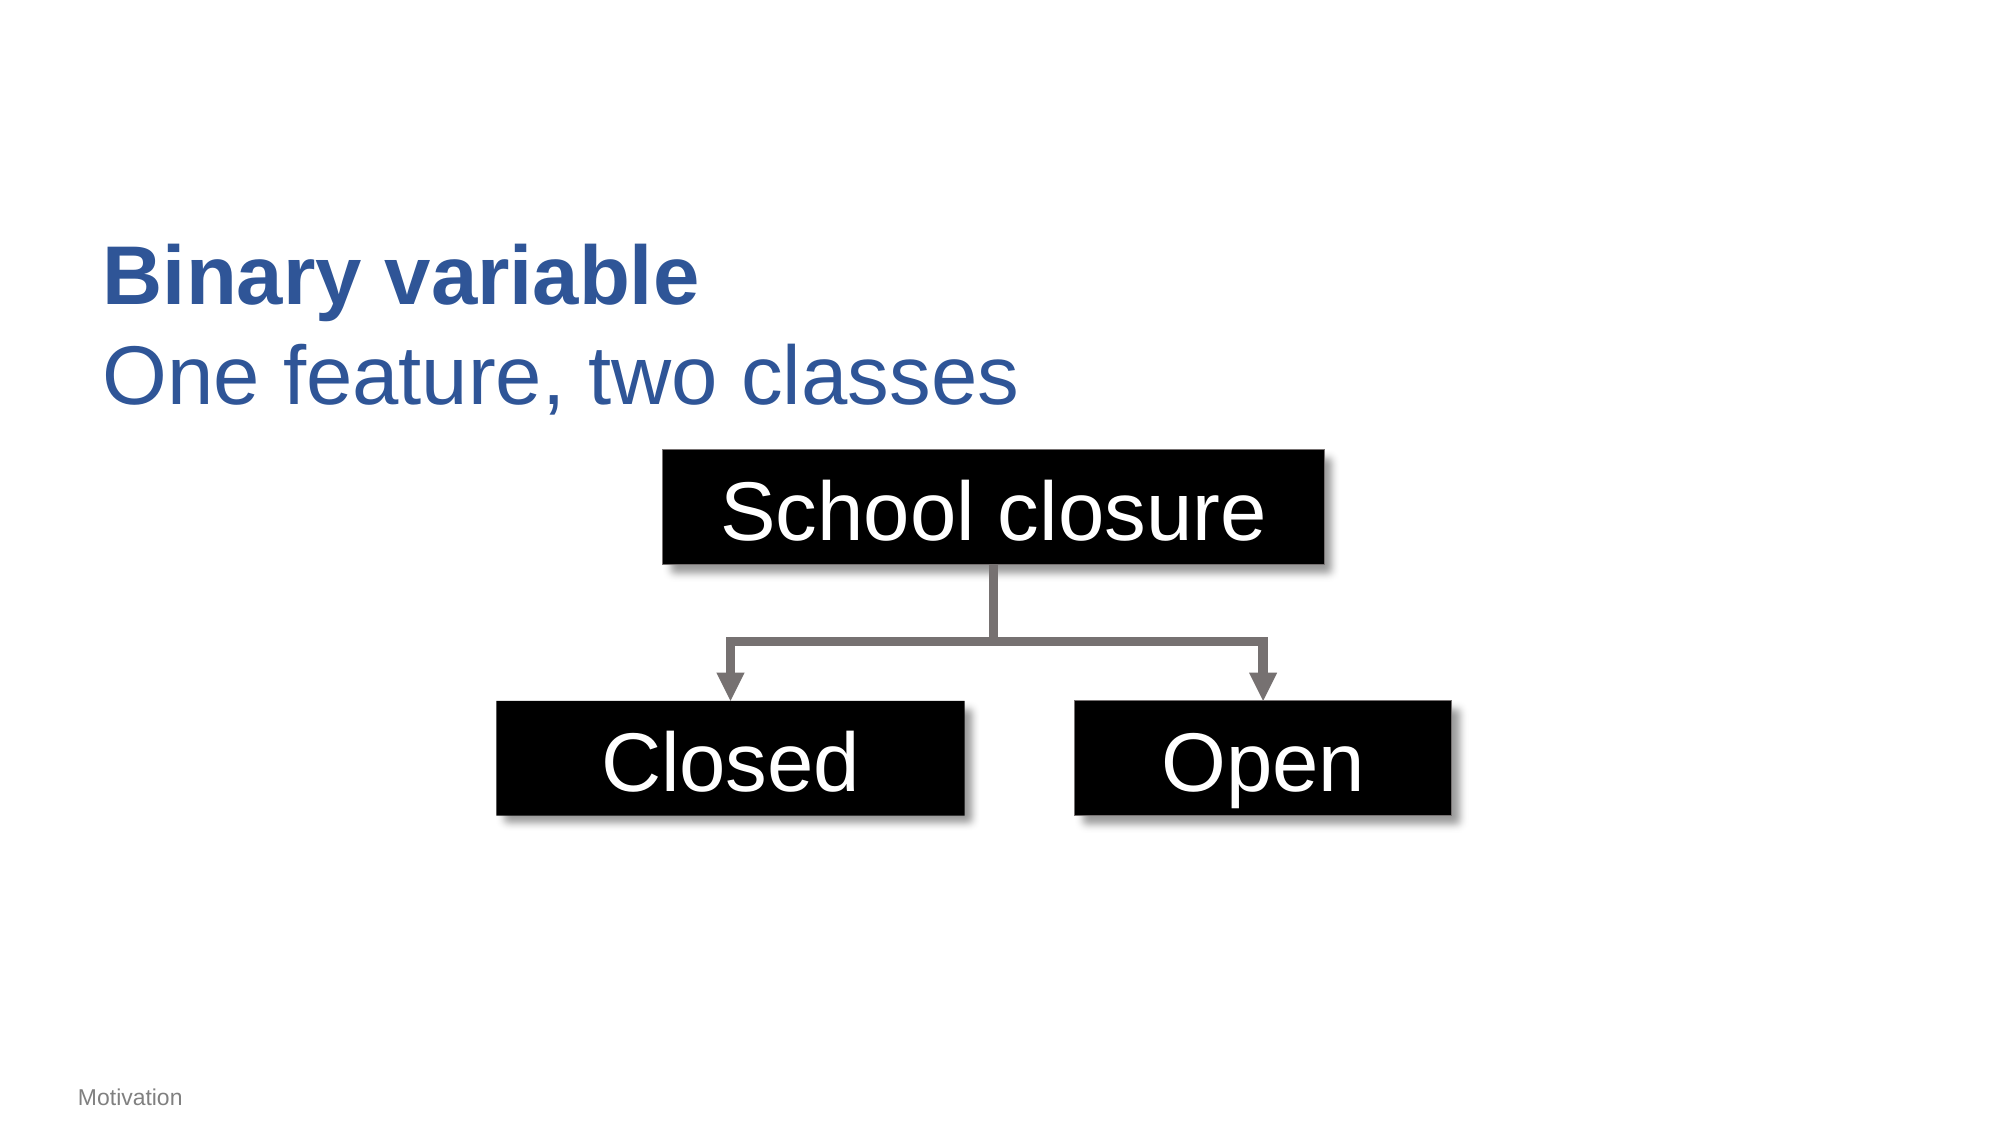

Binary variable
One feature, two classes
School closure
Closed
Open
Motivation